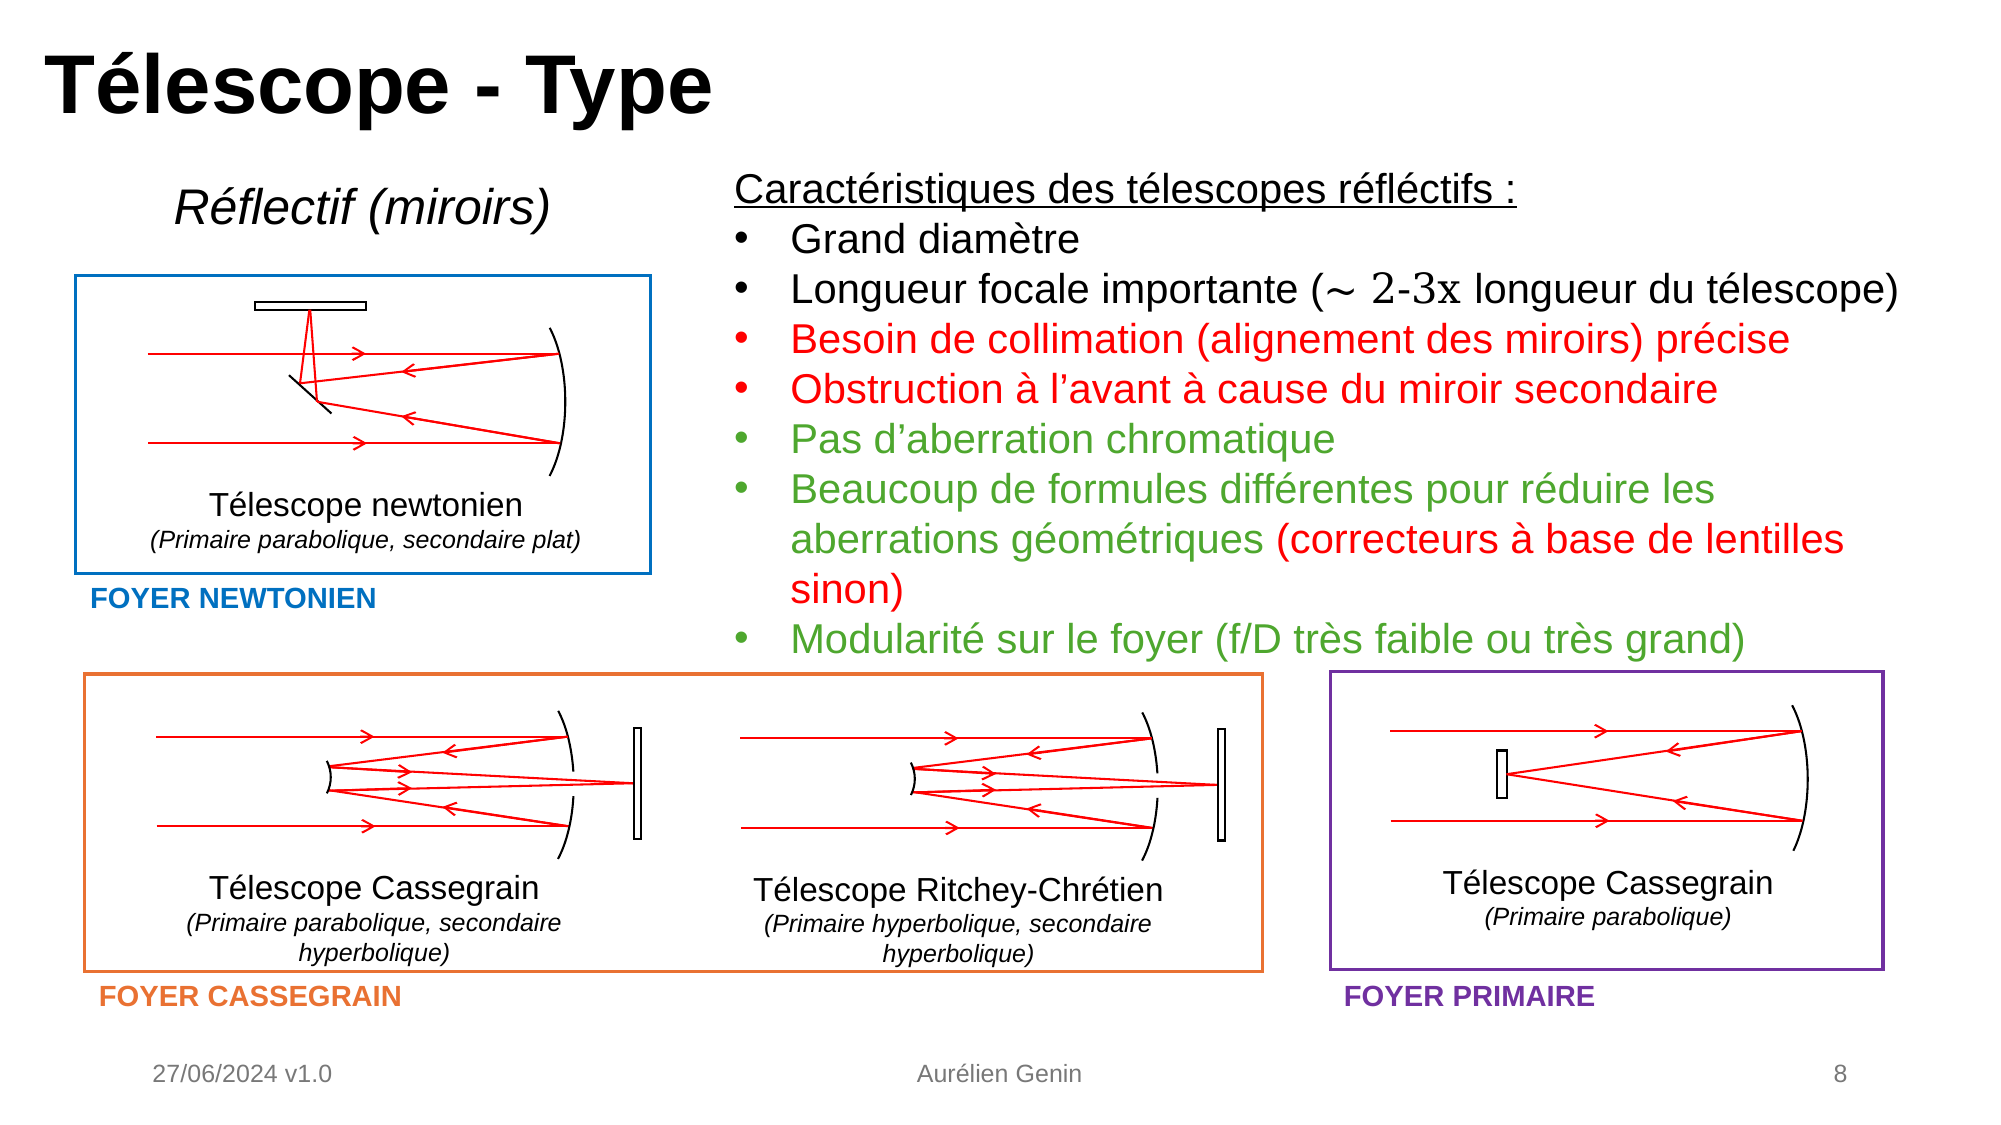

Télescope - Type
Caractéristiques des télescopes réfléctifs :
Grand diamètre
Longueur focale importante (∼ 2-3x longueur du télescope)
Besoin de collimation (alignement des miroirs) précise
Obstruction à l’avant à cause du miroir secondaire
Pas d’aberration chromatique
Beaucoup de formules différentes pour réduire les aberrations géométriques (correcteurs à base de lentilles sinon)
Modularité sur le foyer (f/D très faible ou très grand)
Réflectif (miroirs)

Télescope newtonien
(Primaire parabolique, secondaire plat)
Foyer newtonien

Télescope Cassegrain
(Primaire parabolique)

Télescope Cassegrain
(Primaire parabolique, secondaire hyperbolique)

Télescope Ritchey-Chrétien
(Primaire hyperbolique, secondaire hyperbolique)

Foyer primaire
Foyer Cassegrain
27/06/2024 v1.0
Aurélien Genin
8